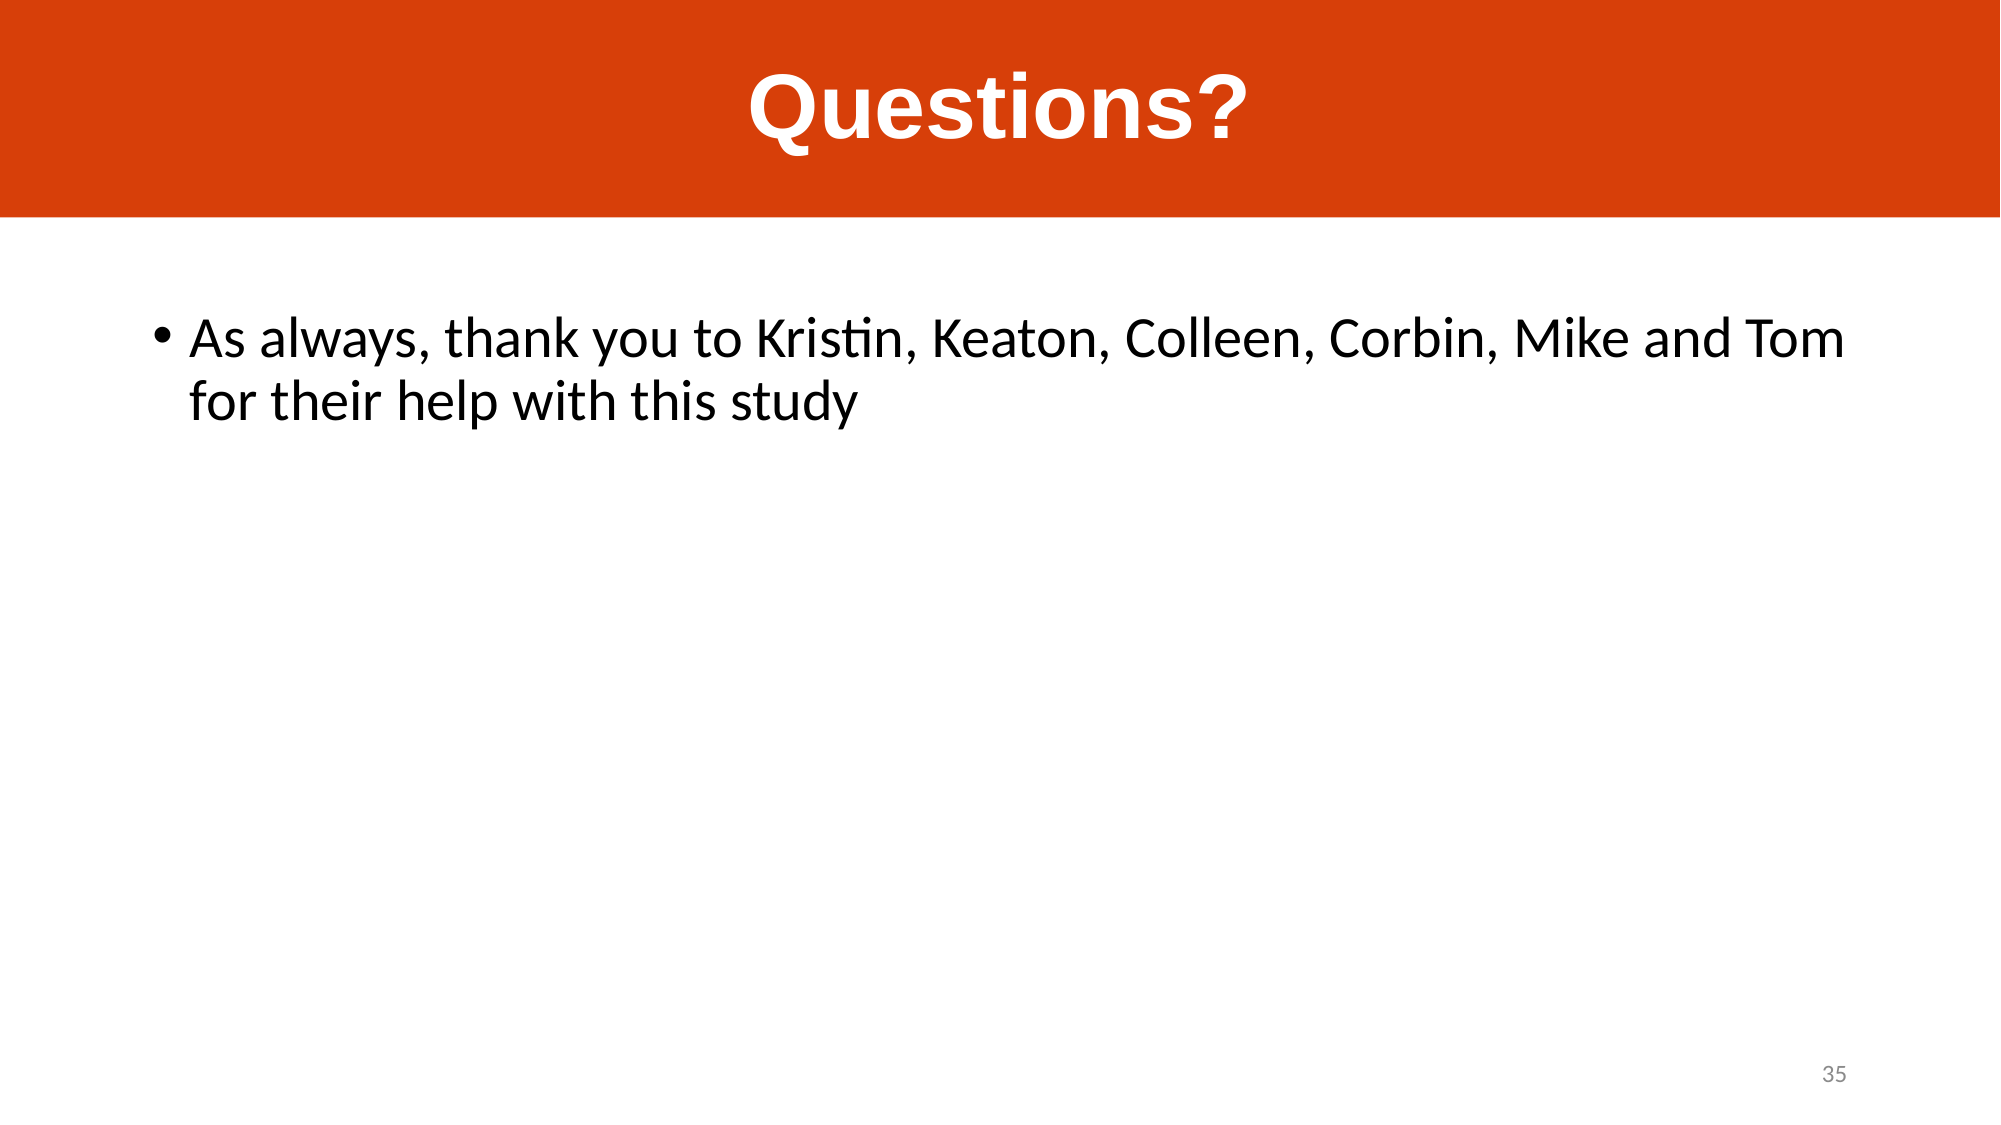

# Questions?
As always, thank you to Kristin, Keaton, Colleen, Corbin, Mike and Tom for their help with this study
35